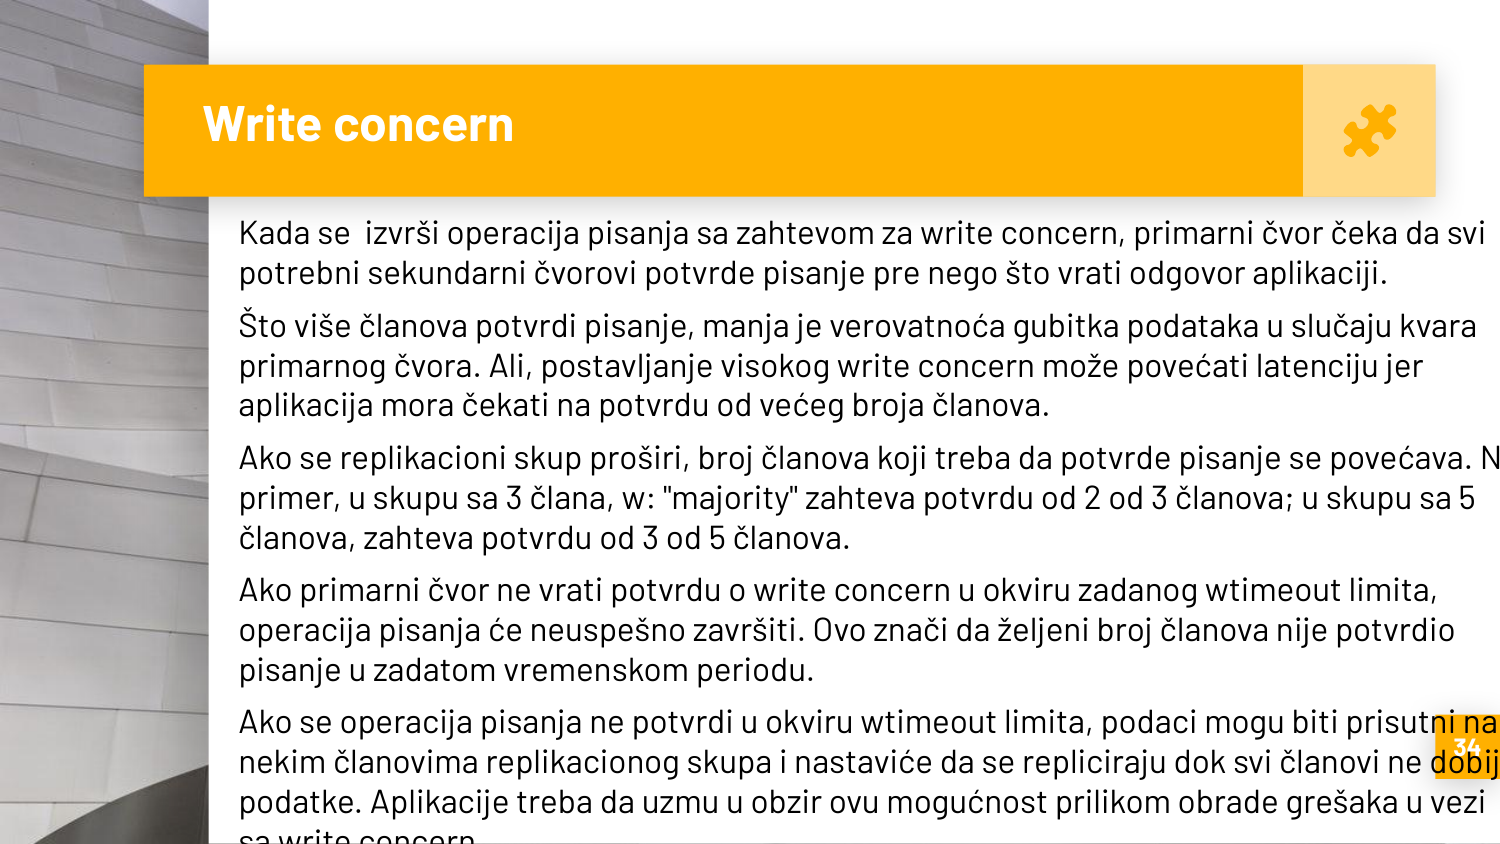

Write concern

Kada se  izvrši operacija pisanja sa zahtevom za write concern, primarni čvor čeka da svi potrebni sekundarni čvorovi potvrde pisanje pre nego što vrati odgovor aplikaciji.
Što više članova potvrdi pisanje, manja je verovatnoća gubitka podataka u slučaju kvara primarnog čvora. Ali, postavljanje visokog write concern može povećati latenciju jer aplikacija mora čekati na potvrdu od većeg broja članova.
Ako se replikacioni skup proširi, broj članova koji treba da potvrde pisanje se povećava. Na primer, u skupu sa 3 člana, w: "majority" zahteva potvrdu od 2 od 3 članova; u skupu sa 5 članova, zahteva potvrdu od 3 od 5 članova.
Ako primarni čvor ne vrati potvrdu o write concern u okviru zadanog wtimeout limita, operacija pisanja će neuspešno završiti. Ovo znači da željeni broj članova nije potvrdio pisanje u zadatom vremenskom periodu.
Ako se operacija pisanja ne potvrdi u okviru wtimeout limita, podaci mogu biti prisutni na nekim članovima replikacionog skupa i nastaviće da se repliciraju dok svi članovi ne dobiju podatke. Aplikacije treba da uzmu u obzir ovu mogućnost prilikom obrade grešaka u vezi sa write concern.

34